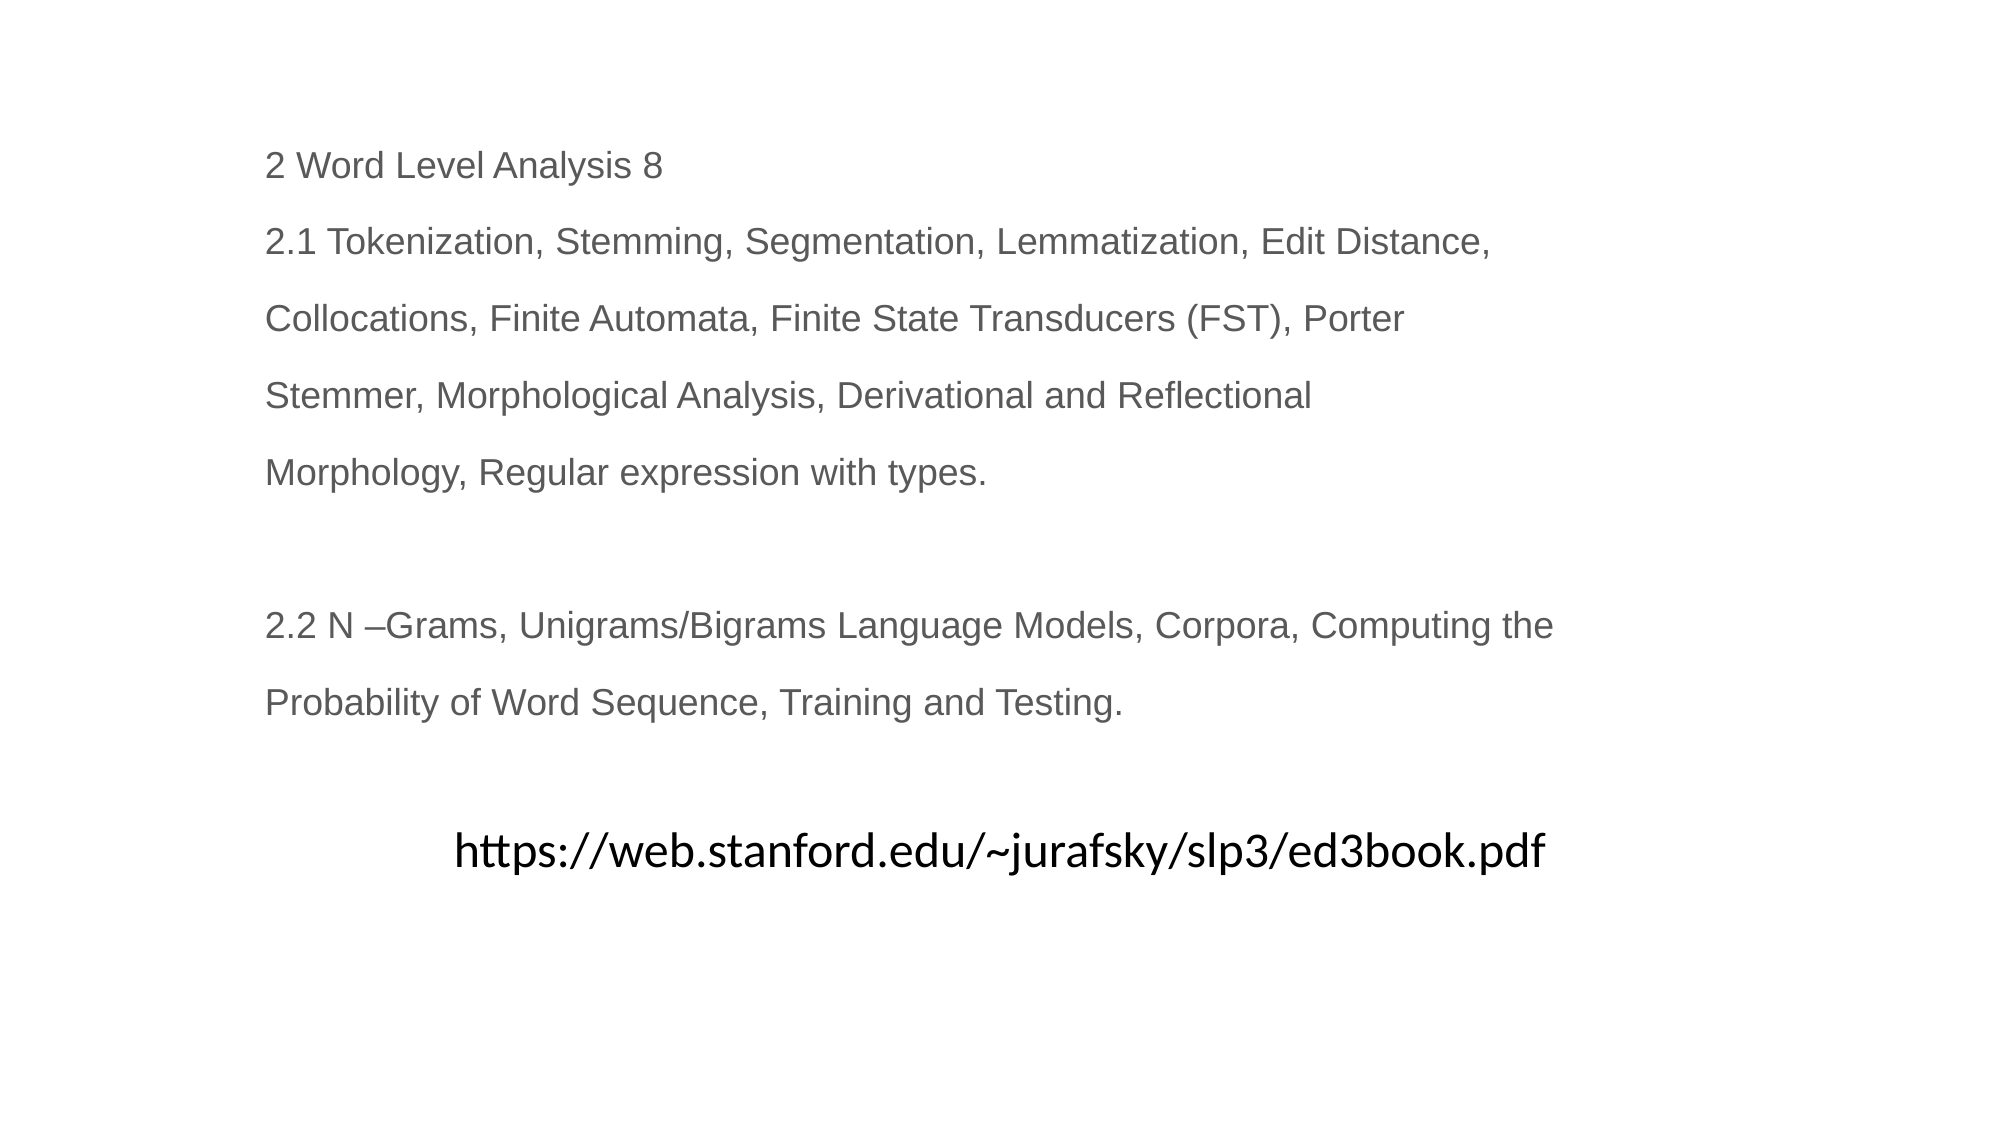

2 Word Level Analysis 8
2.1 Tokenization, Stemming, Segmentation, Lemmatization, Edit Distance,
Collocations, Finite Automata, Finite State Transducers (FST), Porter
Stemmer, Morphological Analysis, Derivational and Reflectional
Morphology, Regular expression with types.

2.2 N –Grams, Unigrams/Bigrams Language Models, Corpora, Computing the
Probability of Word Sequence, Training and Testing.

https://web.stanford.edu/~jurafsky/slp3/ed3book.pdf